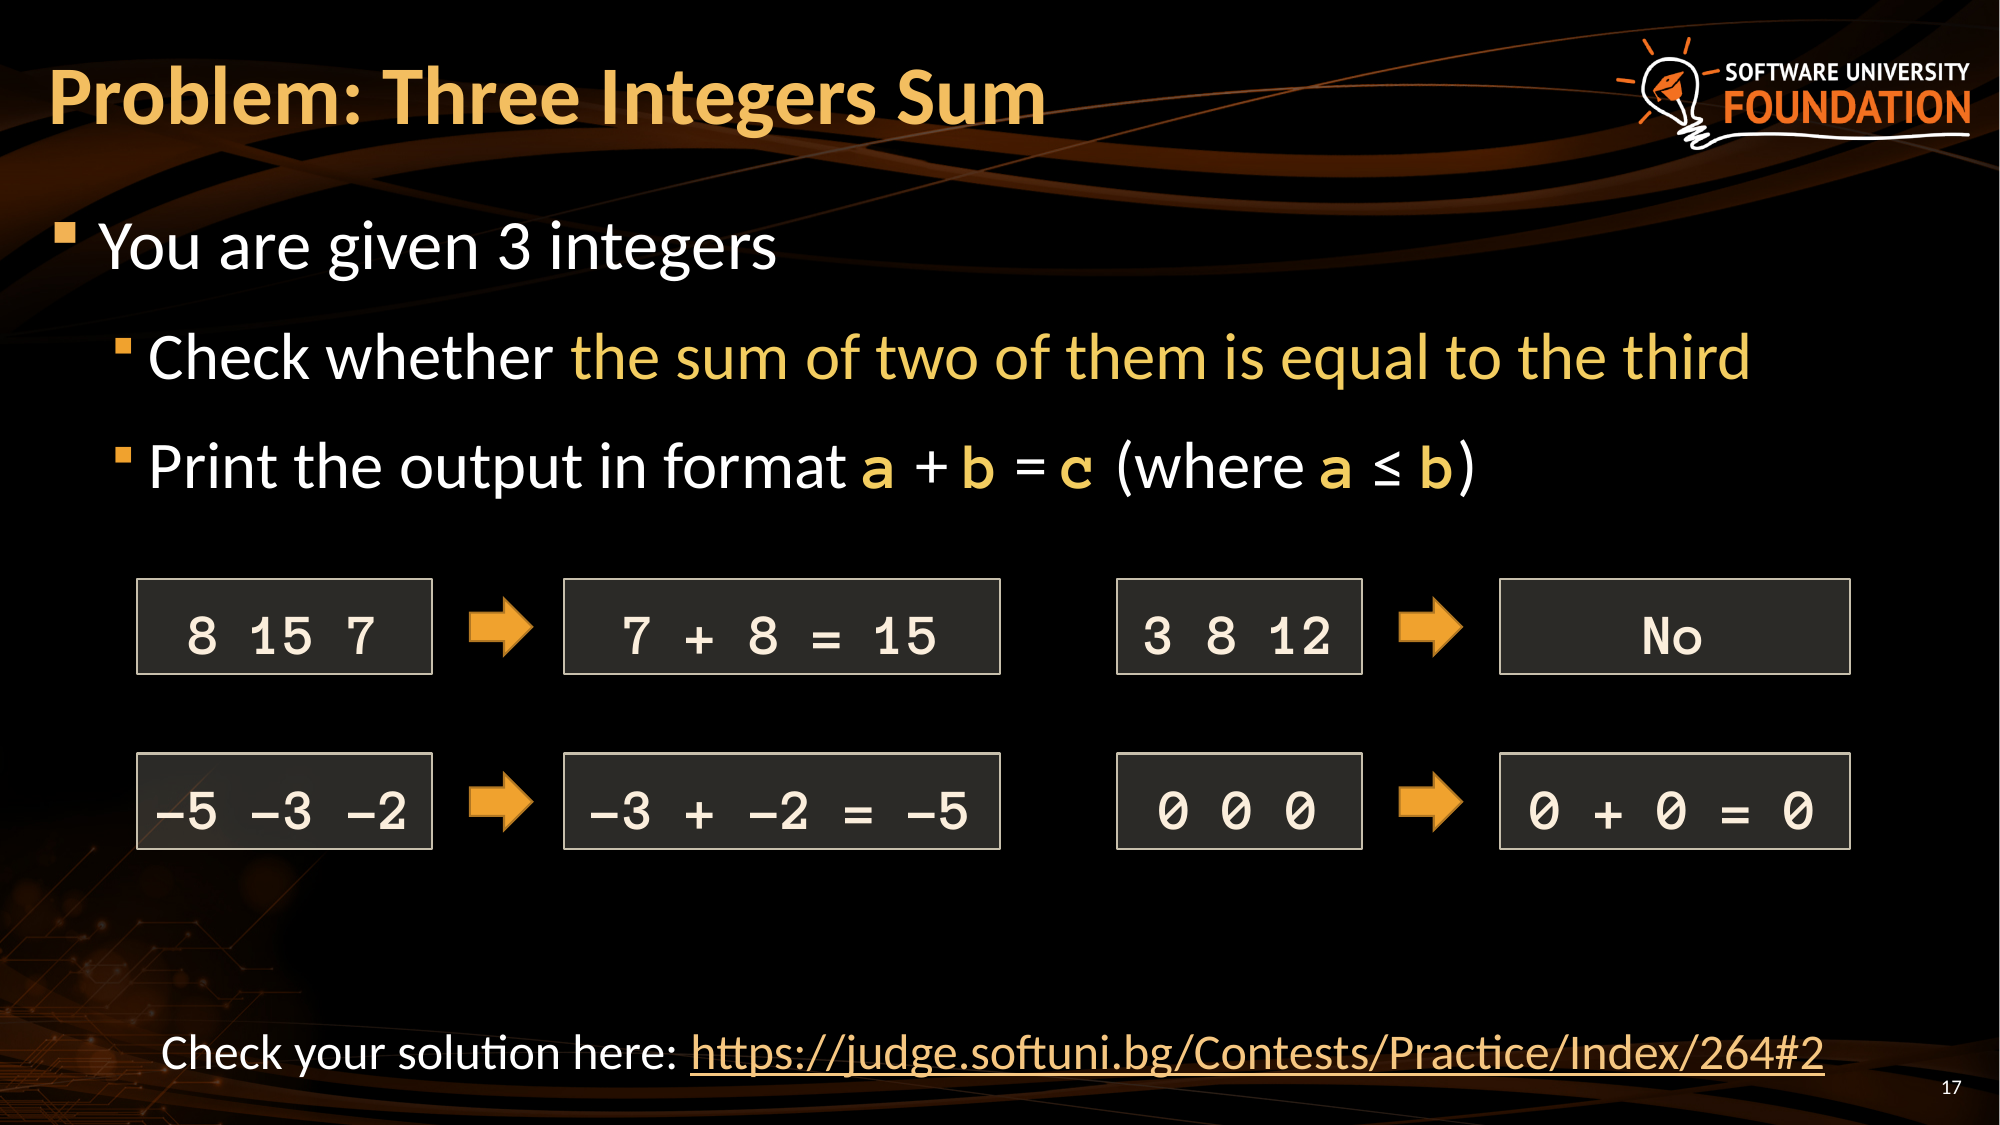

# Problem: Three Integers Sum
You are given 3 integers
Check whether the sum of two of them is equal to the third
Print the output in format a + b = c (where a ≤ b)
8 15 7
7 + 8 = 15
3 8 12
No

-5 -3 -2
-3 + -2 = -5
0 0 0
0 + 0 = 0

Check your solution here: https://judge.softuni.bg/Contests/Practice/Index/264#2
17